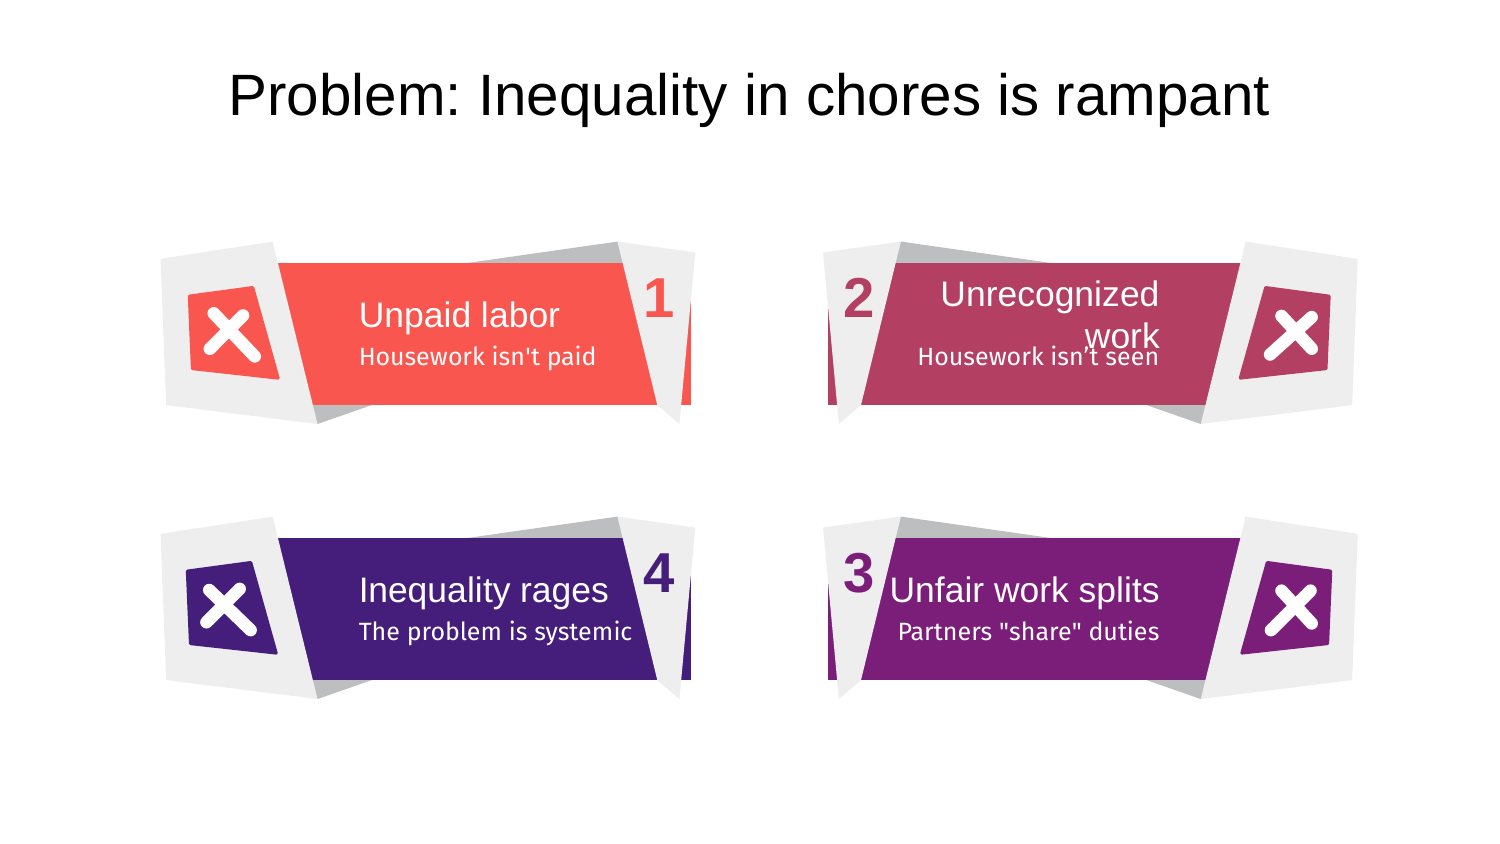

# Problem: Inequality in chores is rampant

1
Unpaid labor
Housework isn't paid

2

Unrecognized work
Housework isn’t seen

4

Inequality rages
The problem is systemic

3

Unfair work splits
Partners "share" duties